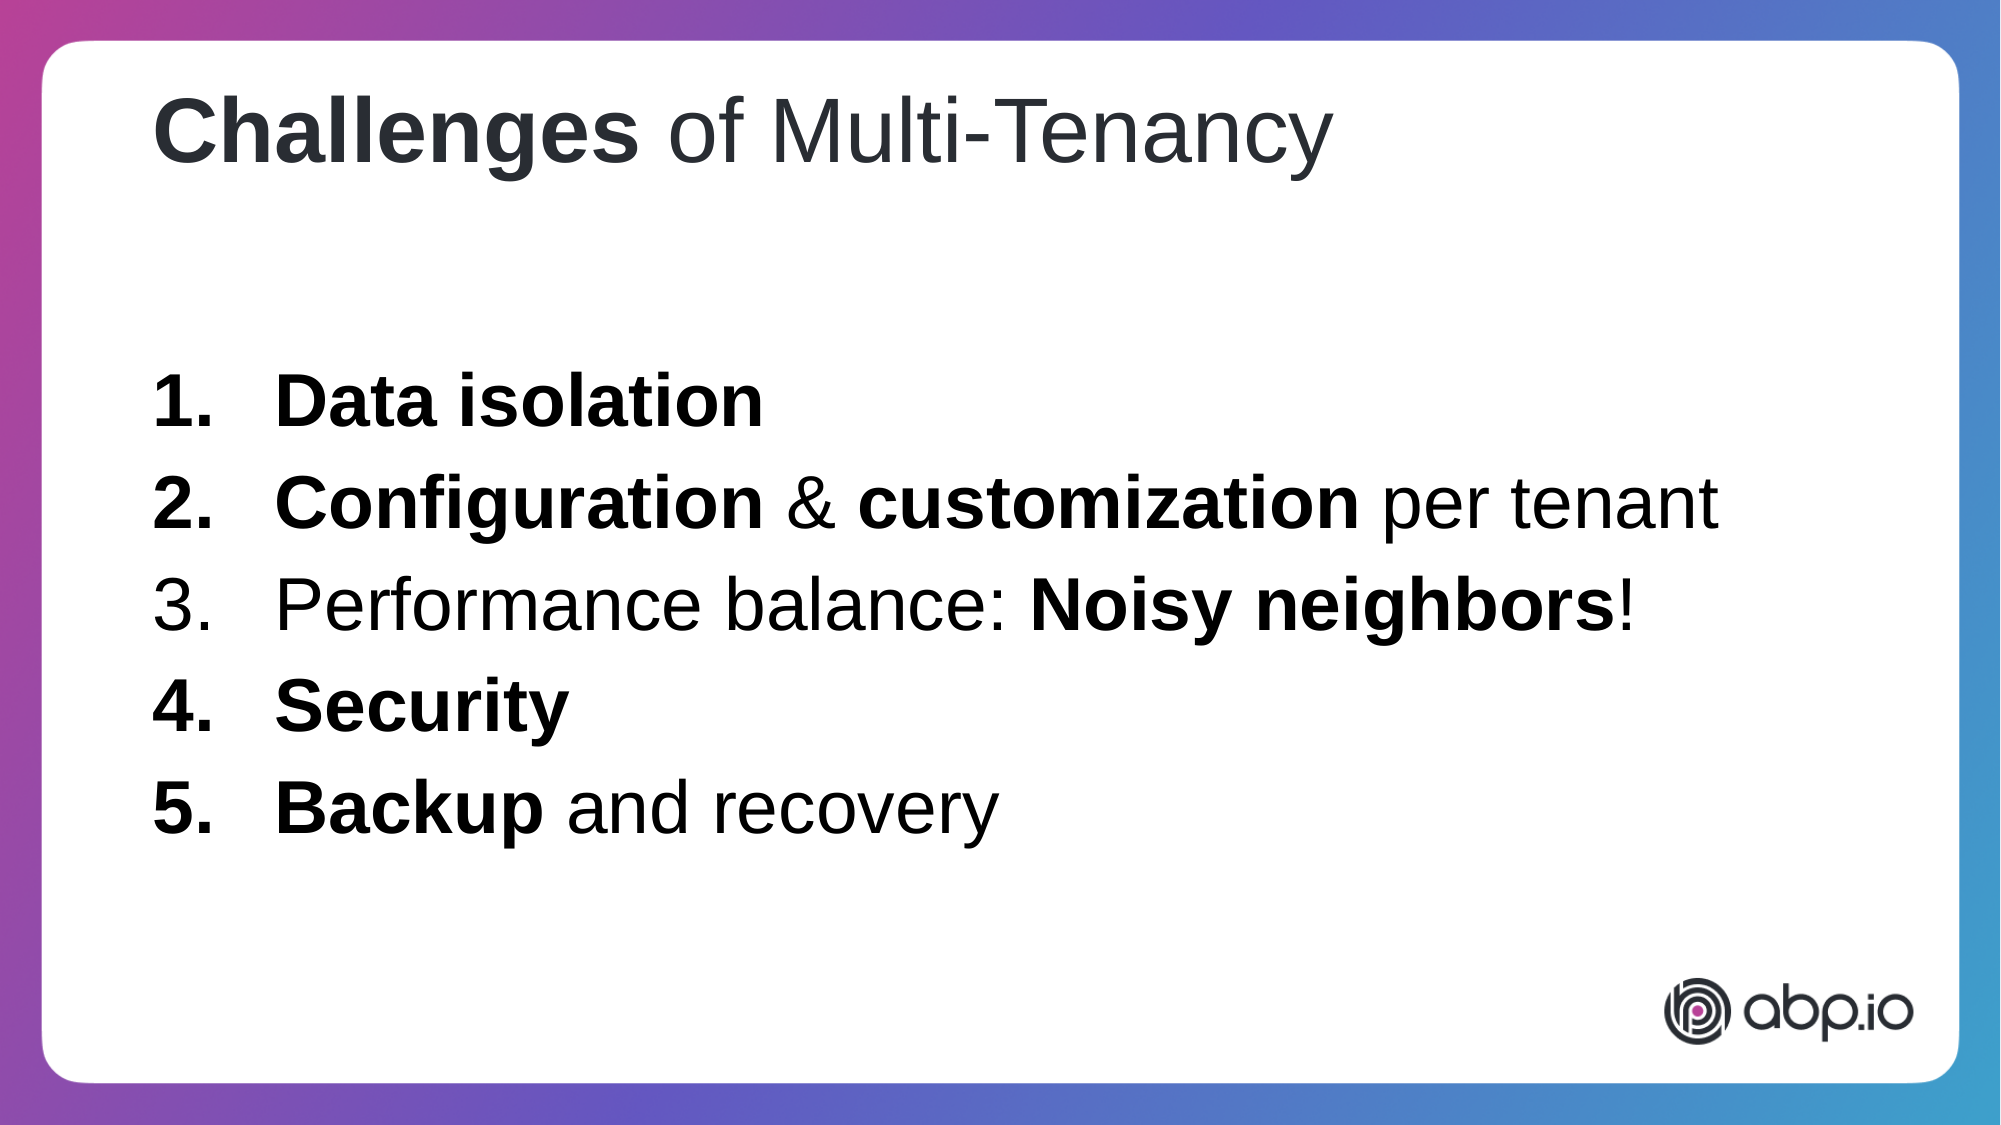

# Challenges of Multi-Tenancy
Data isolation
Configuration & customization per tenant
Performance balance: Noisy neighbors!
Security
Backup and recovery